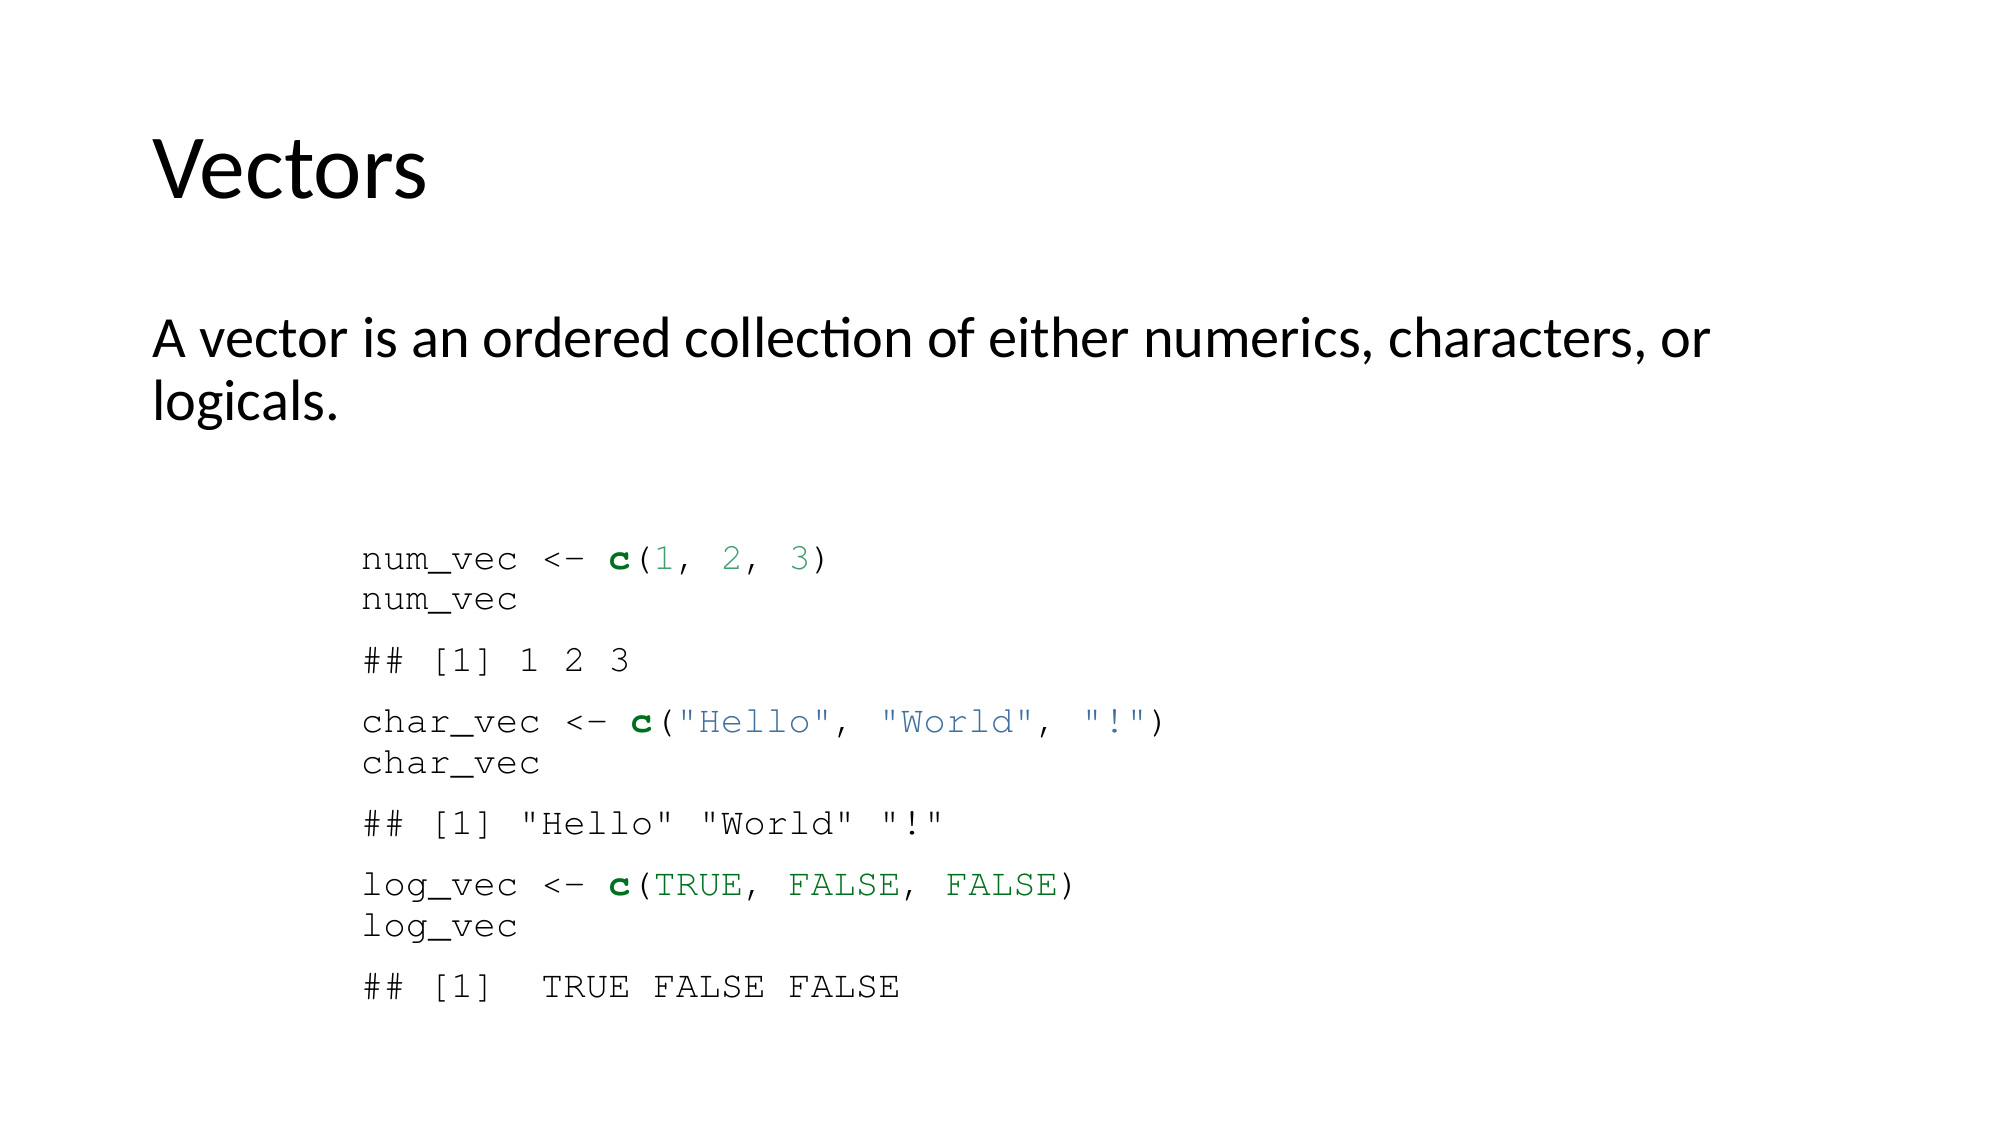

# Vectors
A vector is an ordered collection of either numerics, characters, or logicals.

num_vec <- c(1, 2, 3)
num_vec
## [1] 1 2 3
char_vec <- c("Hello", "World", "!")
char_vec
## [1] "Hello" "World" "!"
log_vec <- c(TRUE, FALSE, FALSE)
log_vec
## [1]  TRUE FALSE FALSE